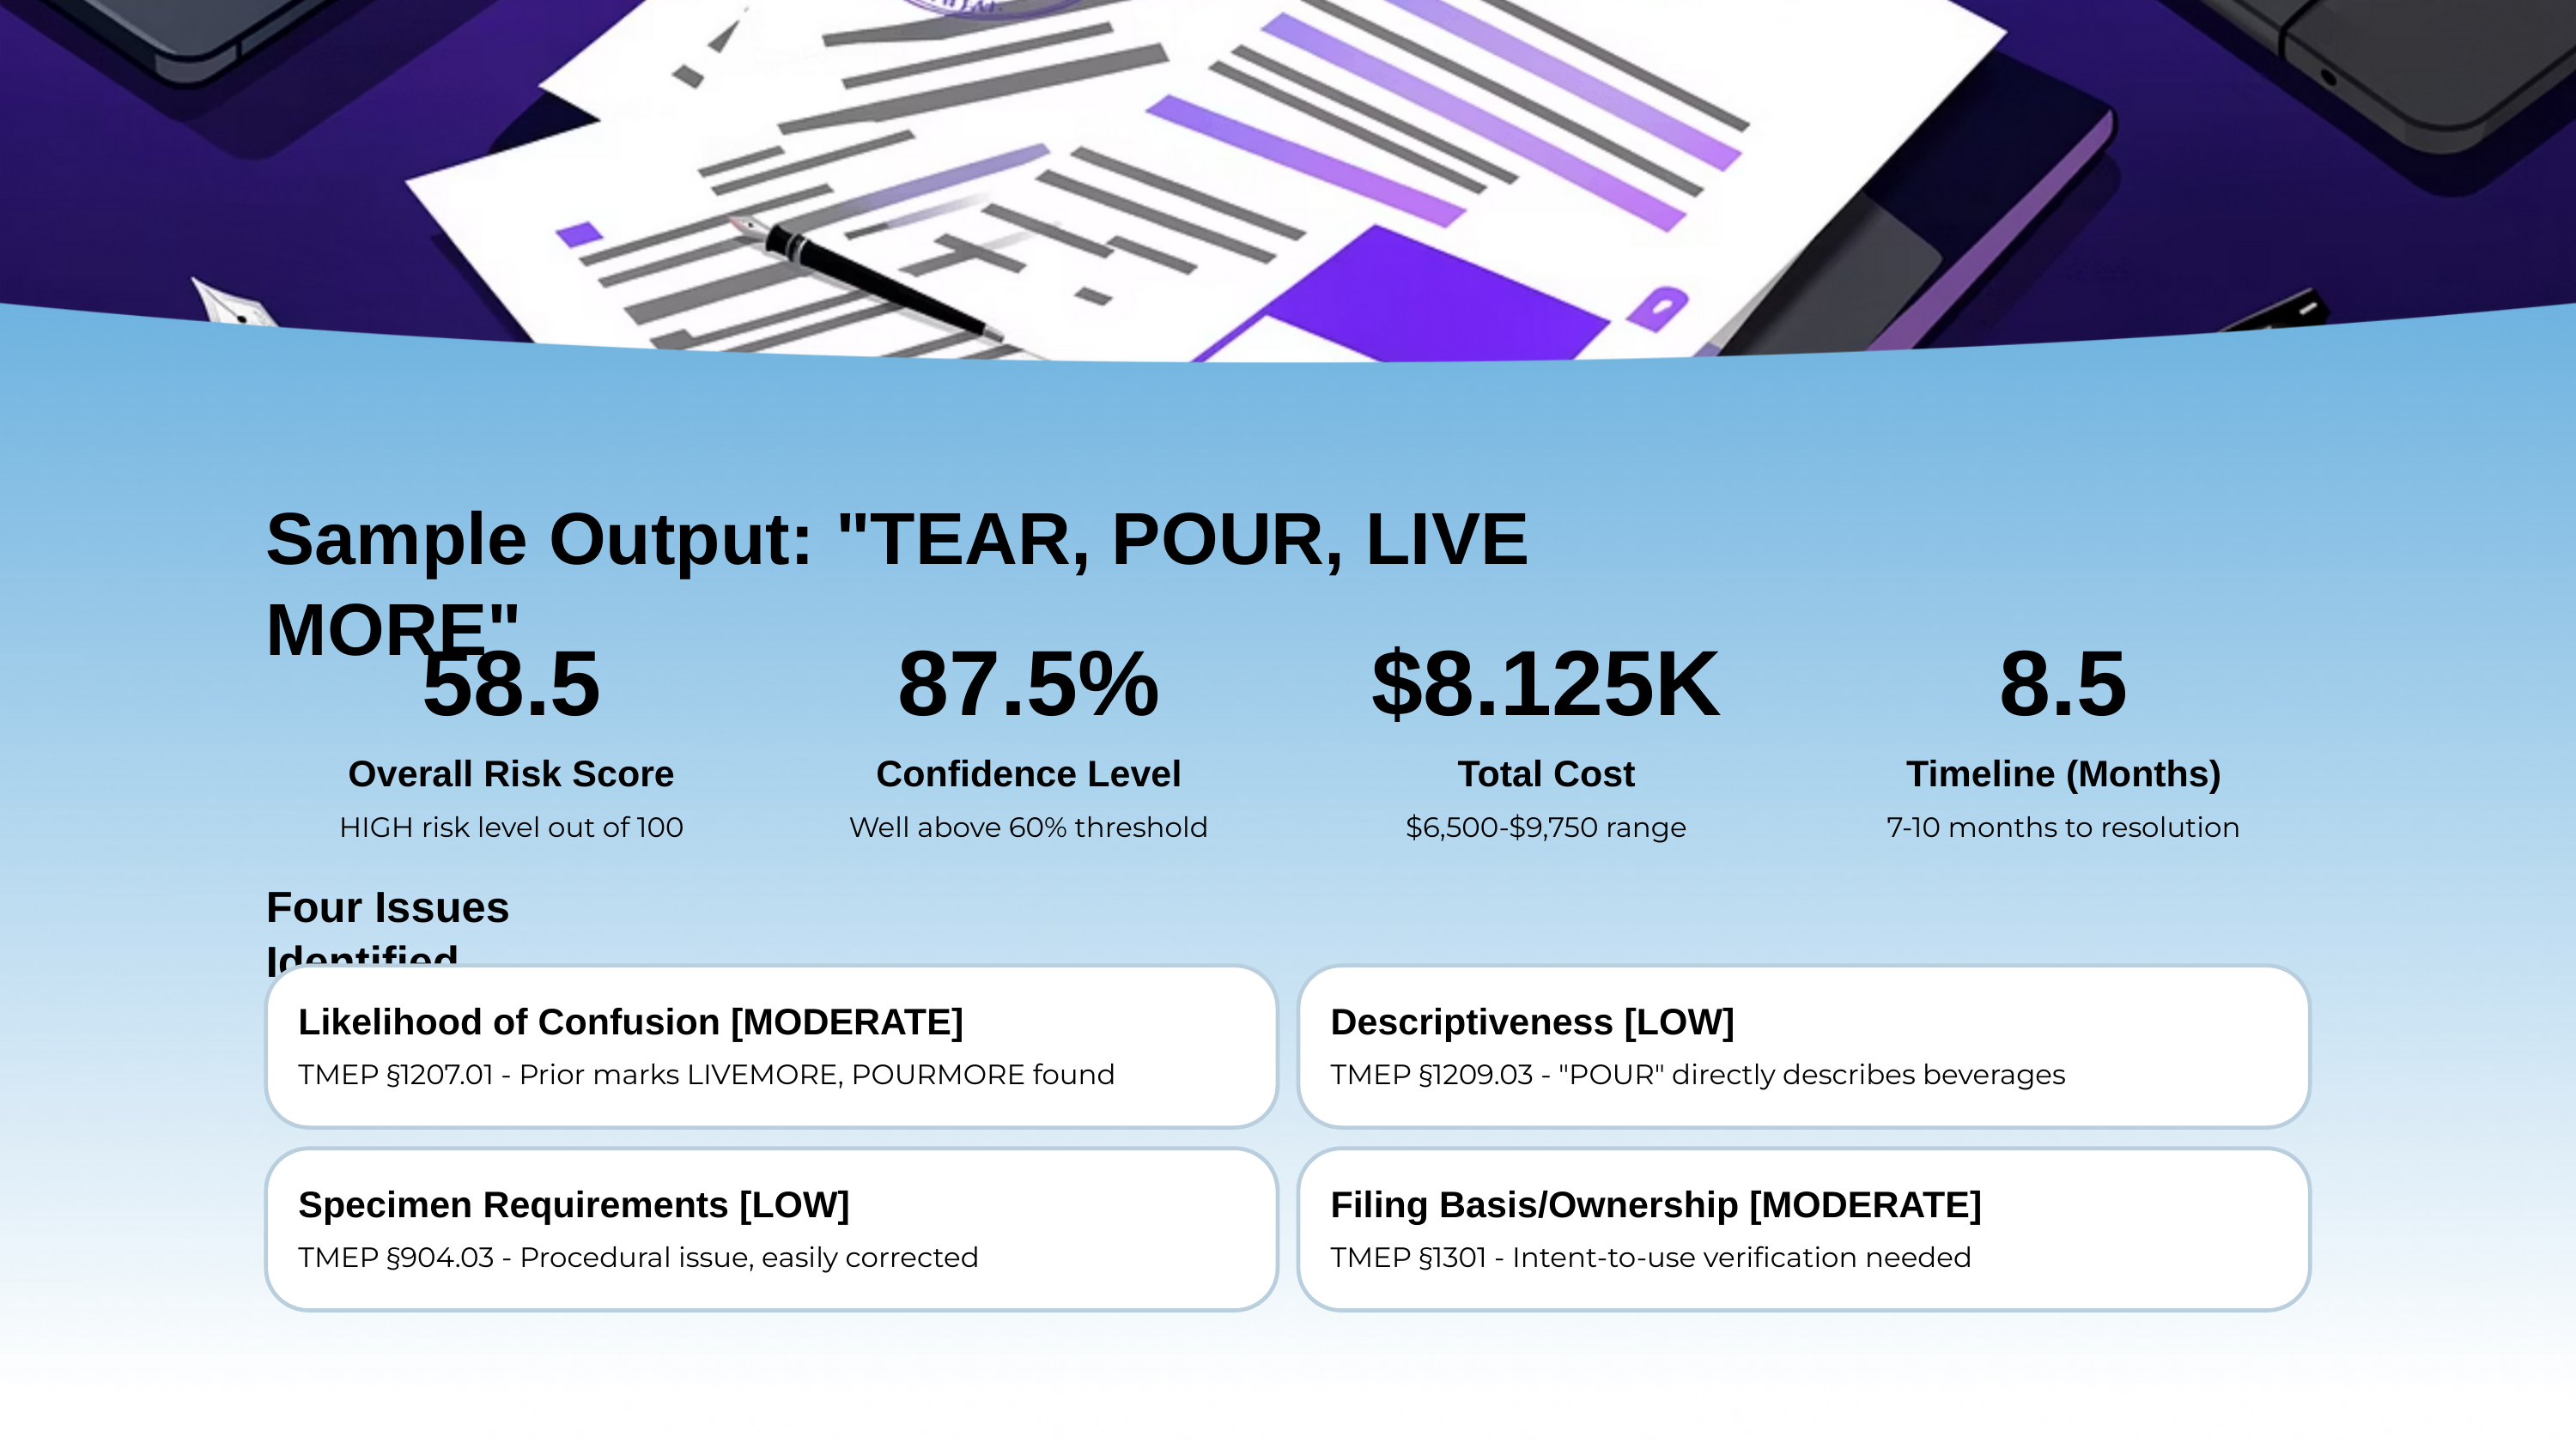

Sample Output: "TEAR, POUR, LIVE MORE"
58.5
87.5%
$8.125K
8.5
Overall Risk Score
Confidence Level
Total Cost
Timeline (Months)
HIGH risk level out of 100
Well above 60% threshold
$6,500-$9,750 range
7-10 months to resolution
Four Issues Identified

Likelihood of Confusion [MODERATE]
Descriptiveness [LOW]
TMEP §1207.01 - Prior marks LIVEMORE, POURMORE found
TMEP §1209.03 - "POUR" directly describes beverages

Specimen Requirements [LOW]
Filing Basis/Ownership [MODERATE]
TMEP §904.03 - Procedural issue, easily corrected
TMEP §1301 - Intent-to-use verification needed